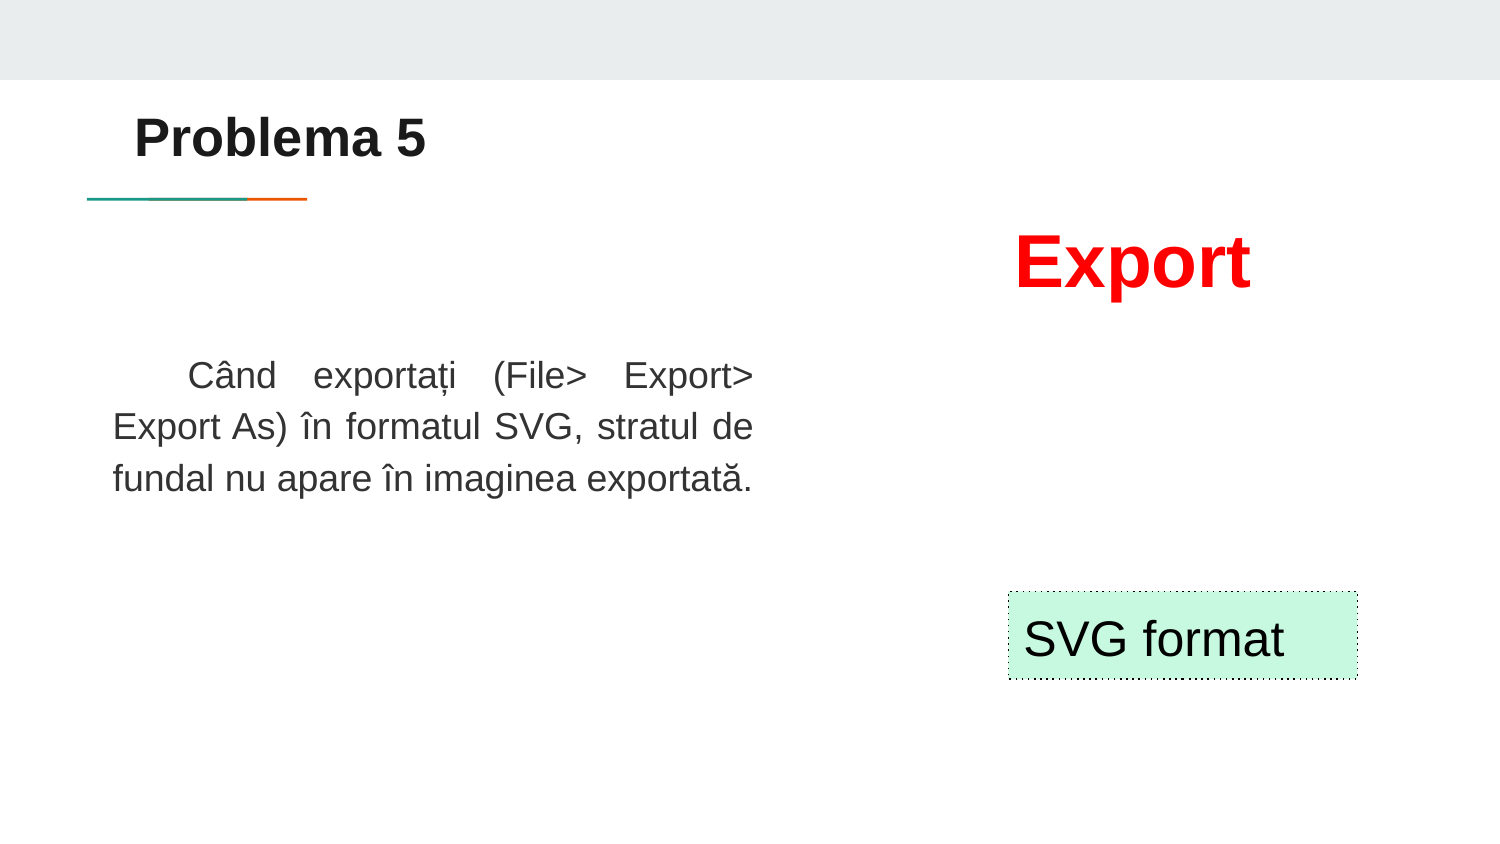

# Problema 5
Export
Când exportați (File> Export> Export As) în formatul SVG, stratul de fundal nu apare în imaginea exportată.

SVG format